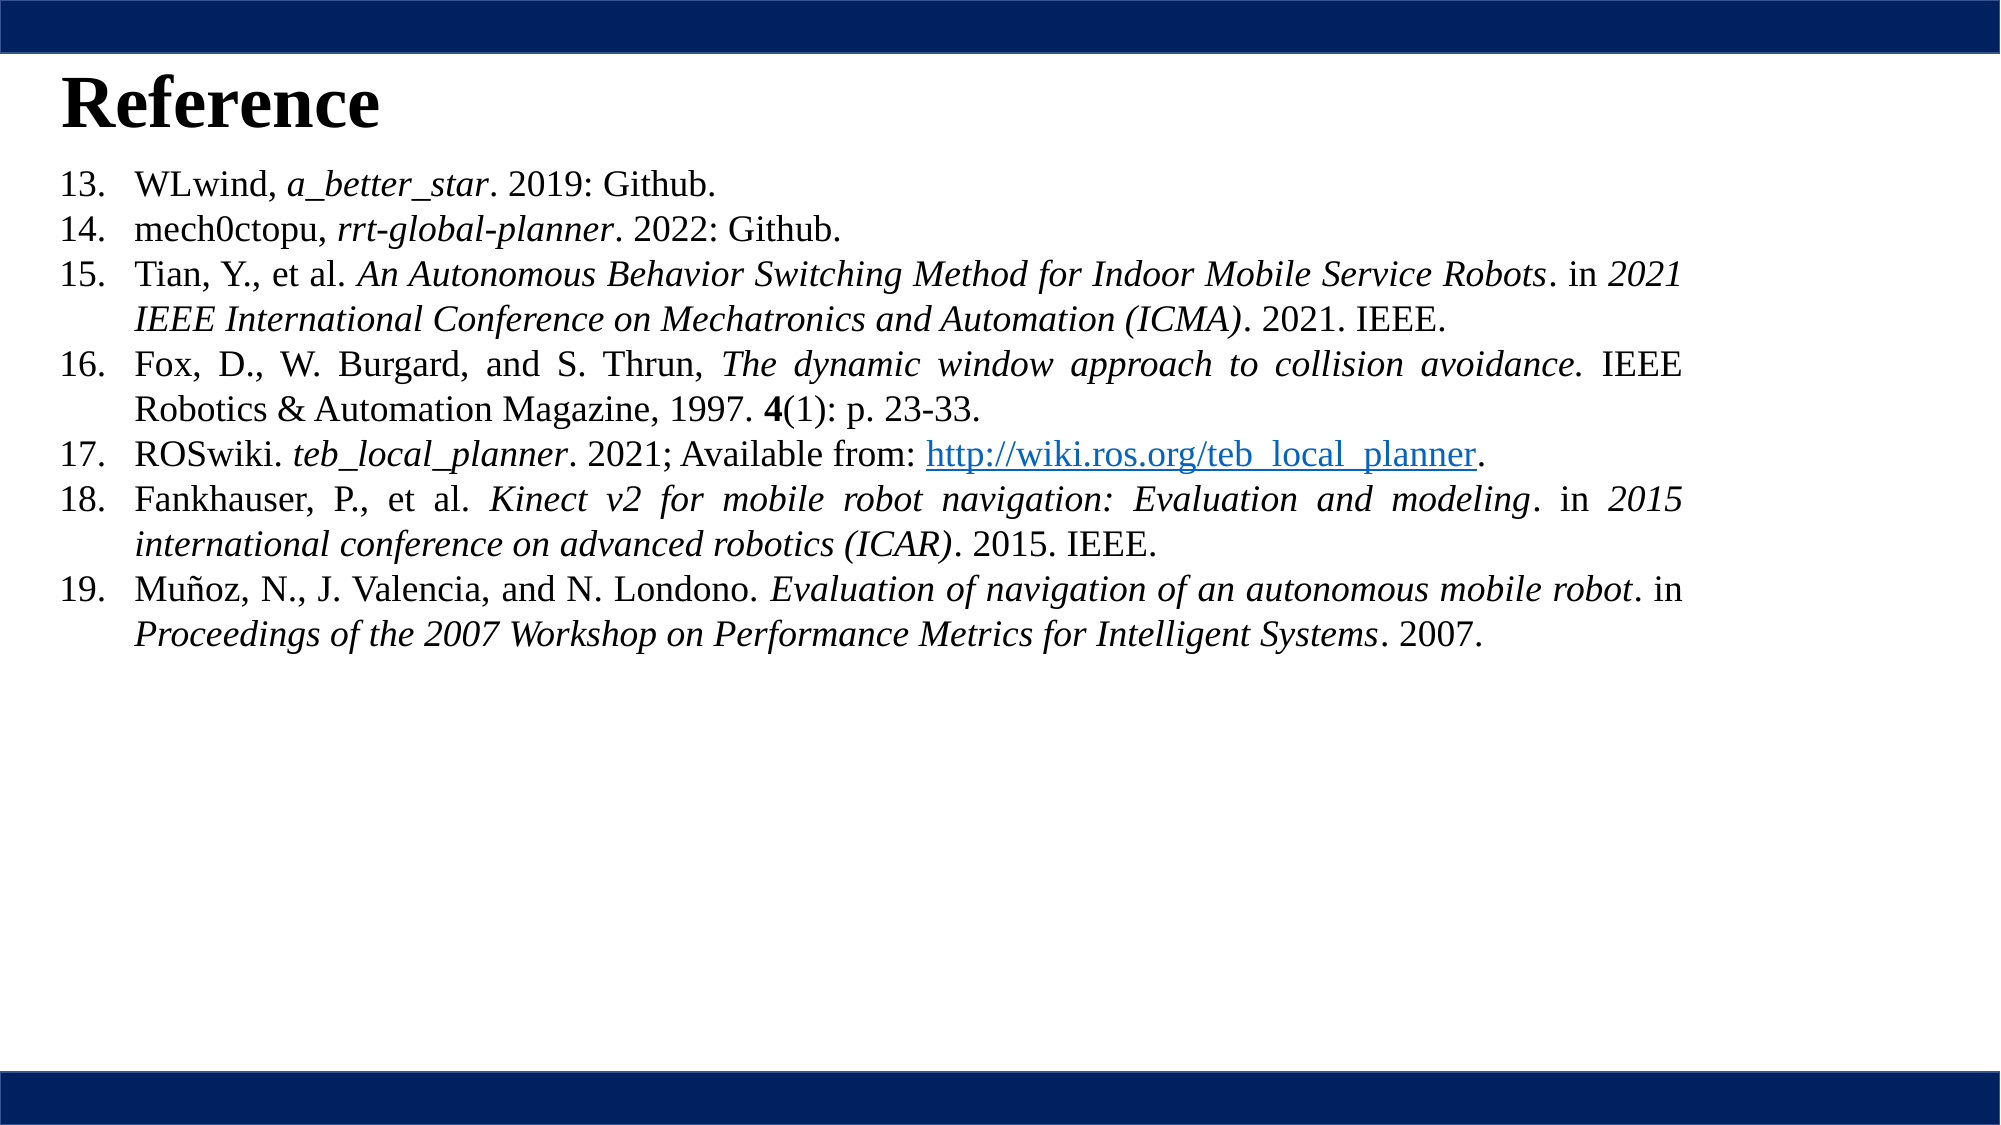

Reference
13.	WLwind, a_better_star. 2019: Github.
14.	mech0ctopu, rrt-global-planner. 2022: Github.
15.	Tian, Y., et al. An Autonomous Behavior Switching Method for Indoor Mobile Service Robots. in 2021 IEEE International Conference on Mechatronics and Automation (ICMA). 2021. IEEE.
16.	Fox, D., W. Burgard, and S. Thrun, The dynamic window approach to collision avoidance. IEEE Robotics & Automation Magazine, 1997. 4(1): p. 23-33.
17.	ROSwiki. teb_local_planner. 2021; Available from: http://wiki.ros.org/teb_local_planner.
18.	Fankhauser, P., et al. Kinect v2 for mobile robot navigation: Evaluation and modeling. in 2015 international conference on advanced robotics (ICAR). 2015. IEEE.
19.	Muñoz, N., J. Valencia, and N. Londono. Evaluation of navigation of an autonomous mobile robot. in Proceedings of the 2007 Workshop on Performance Metrics for Intelligent Systems. 2007.